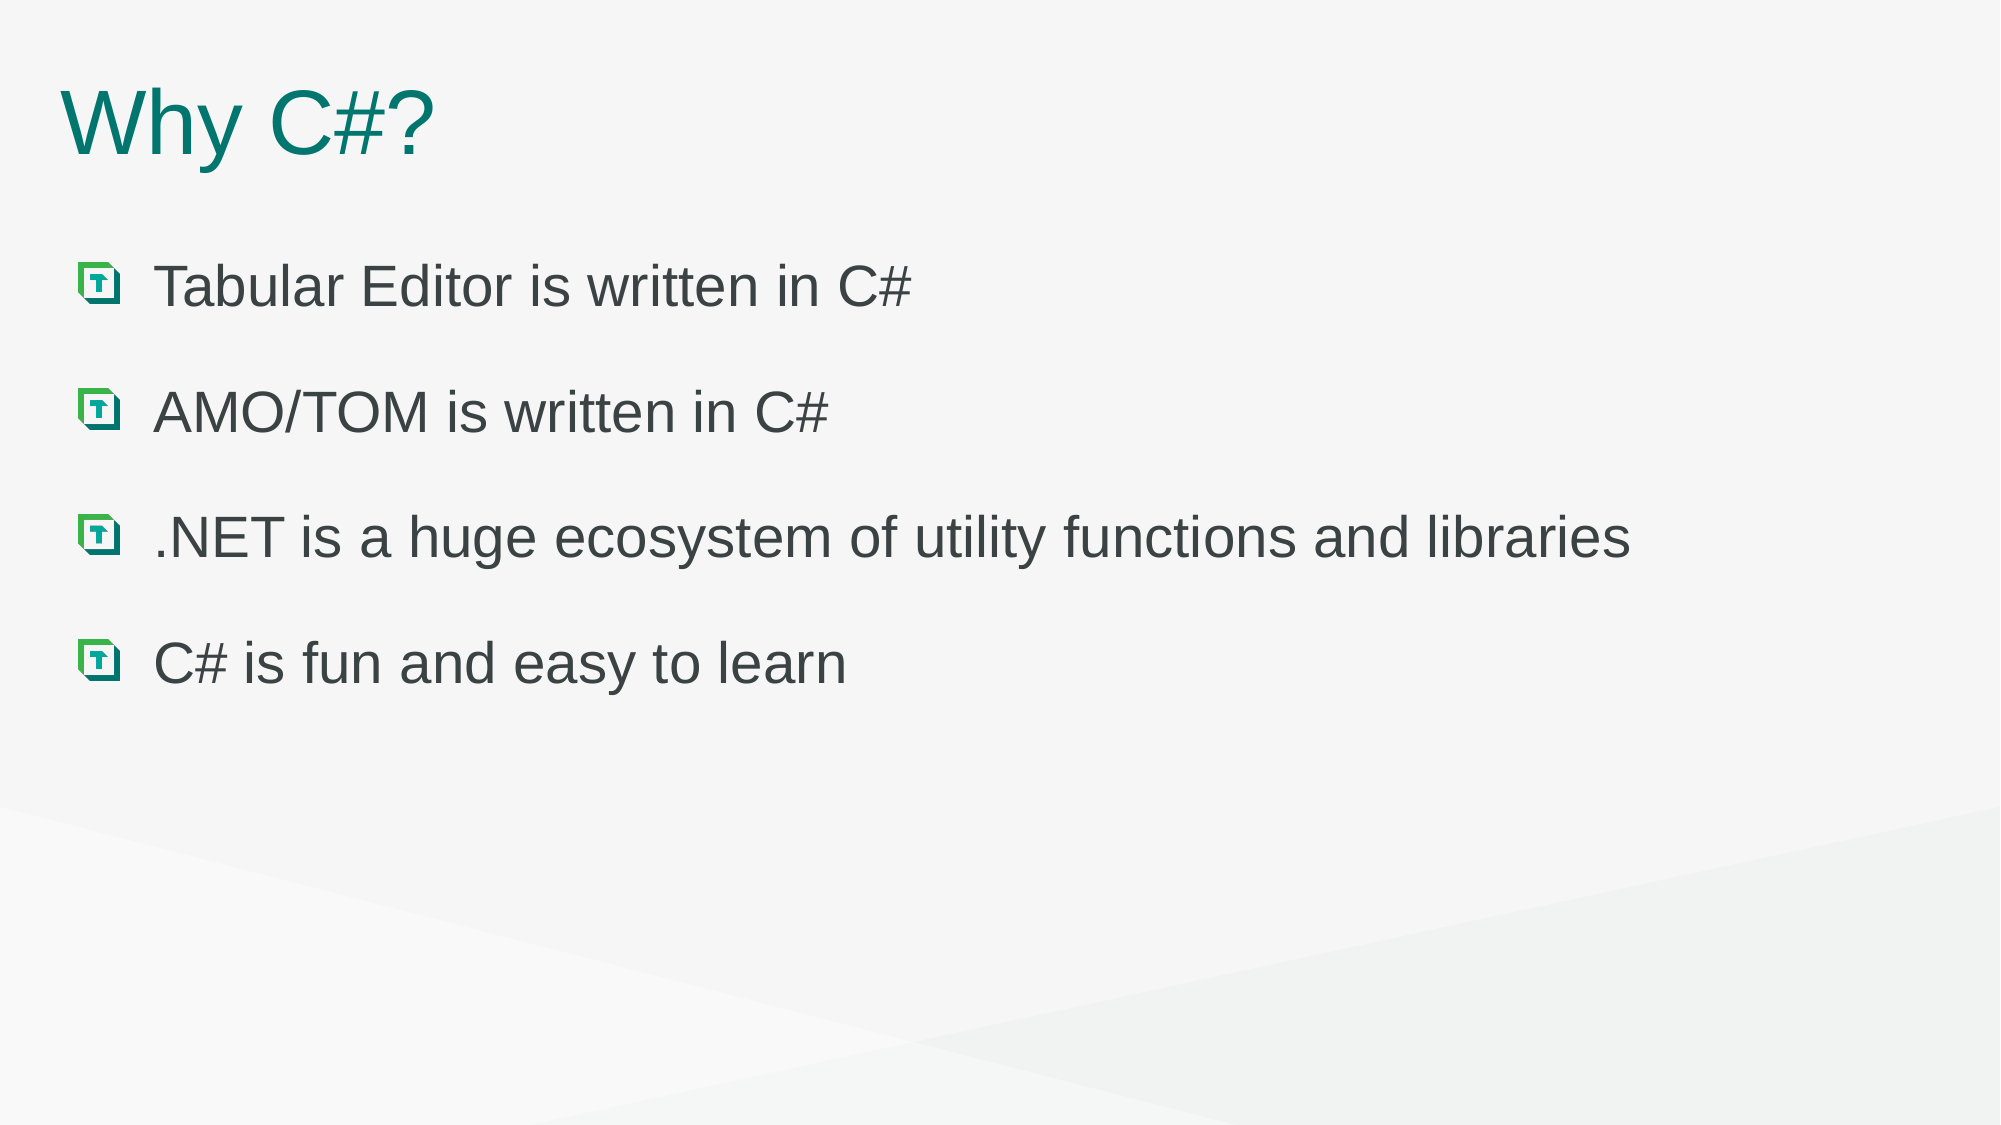

# Why C#?
Tabular Editor is written in C#
AMO/TOM is written in C#
.NET is a huge ecosystem of utility functions and libraries
C# is fun and easy to learn